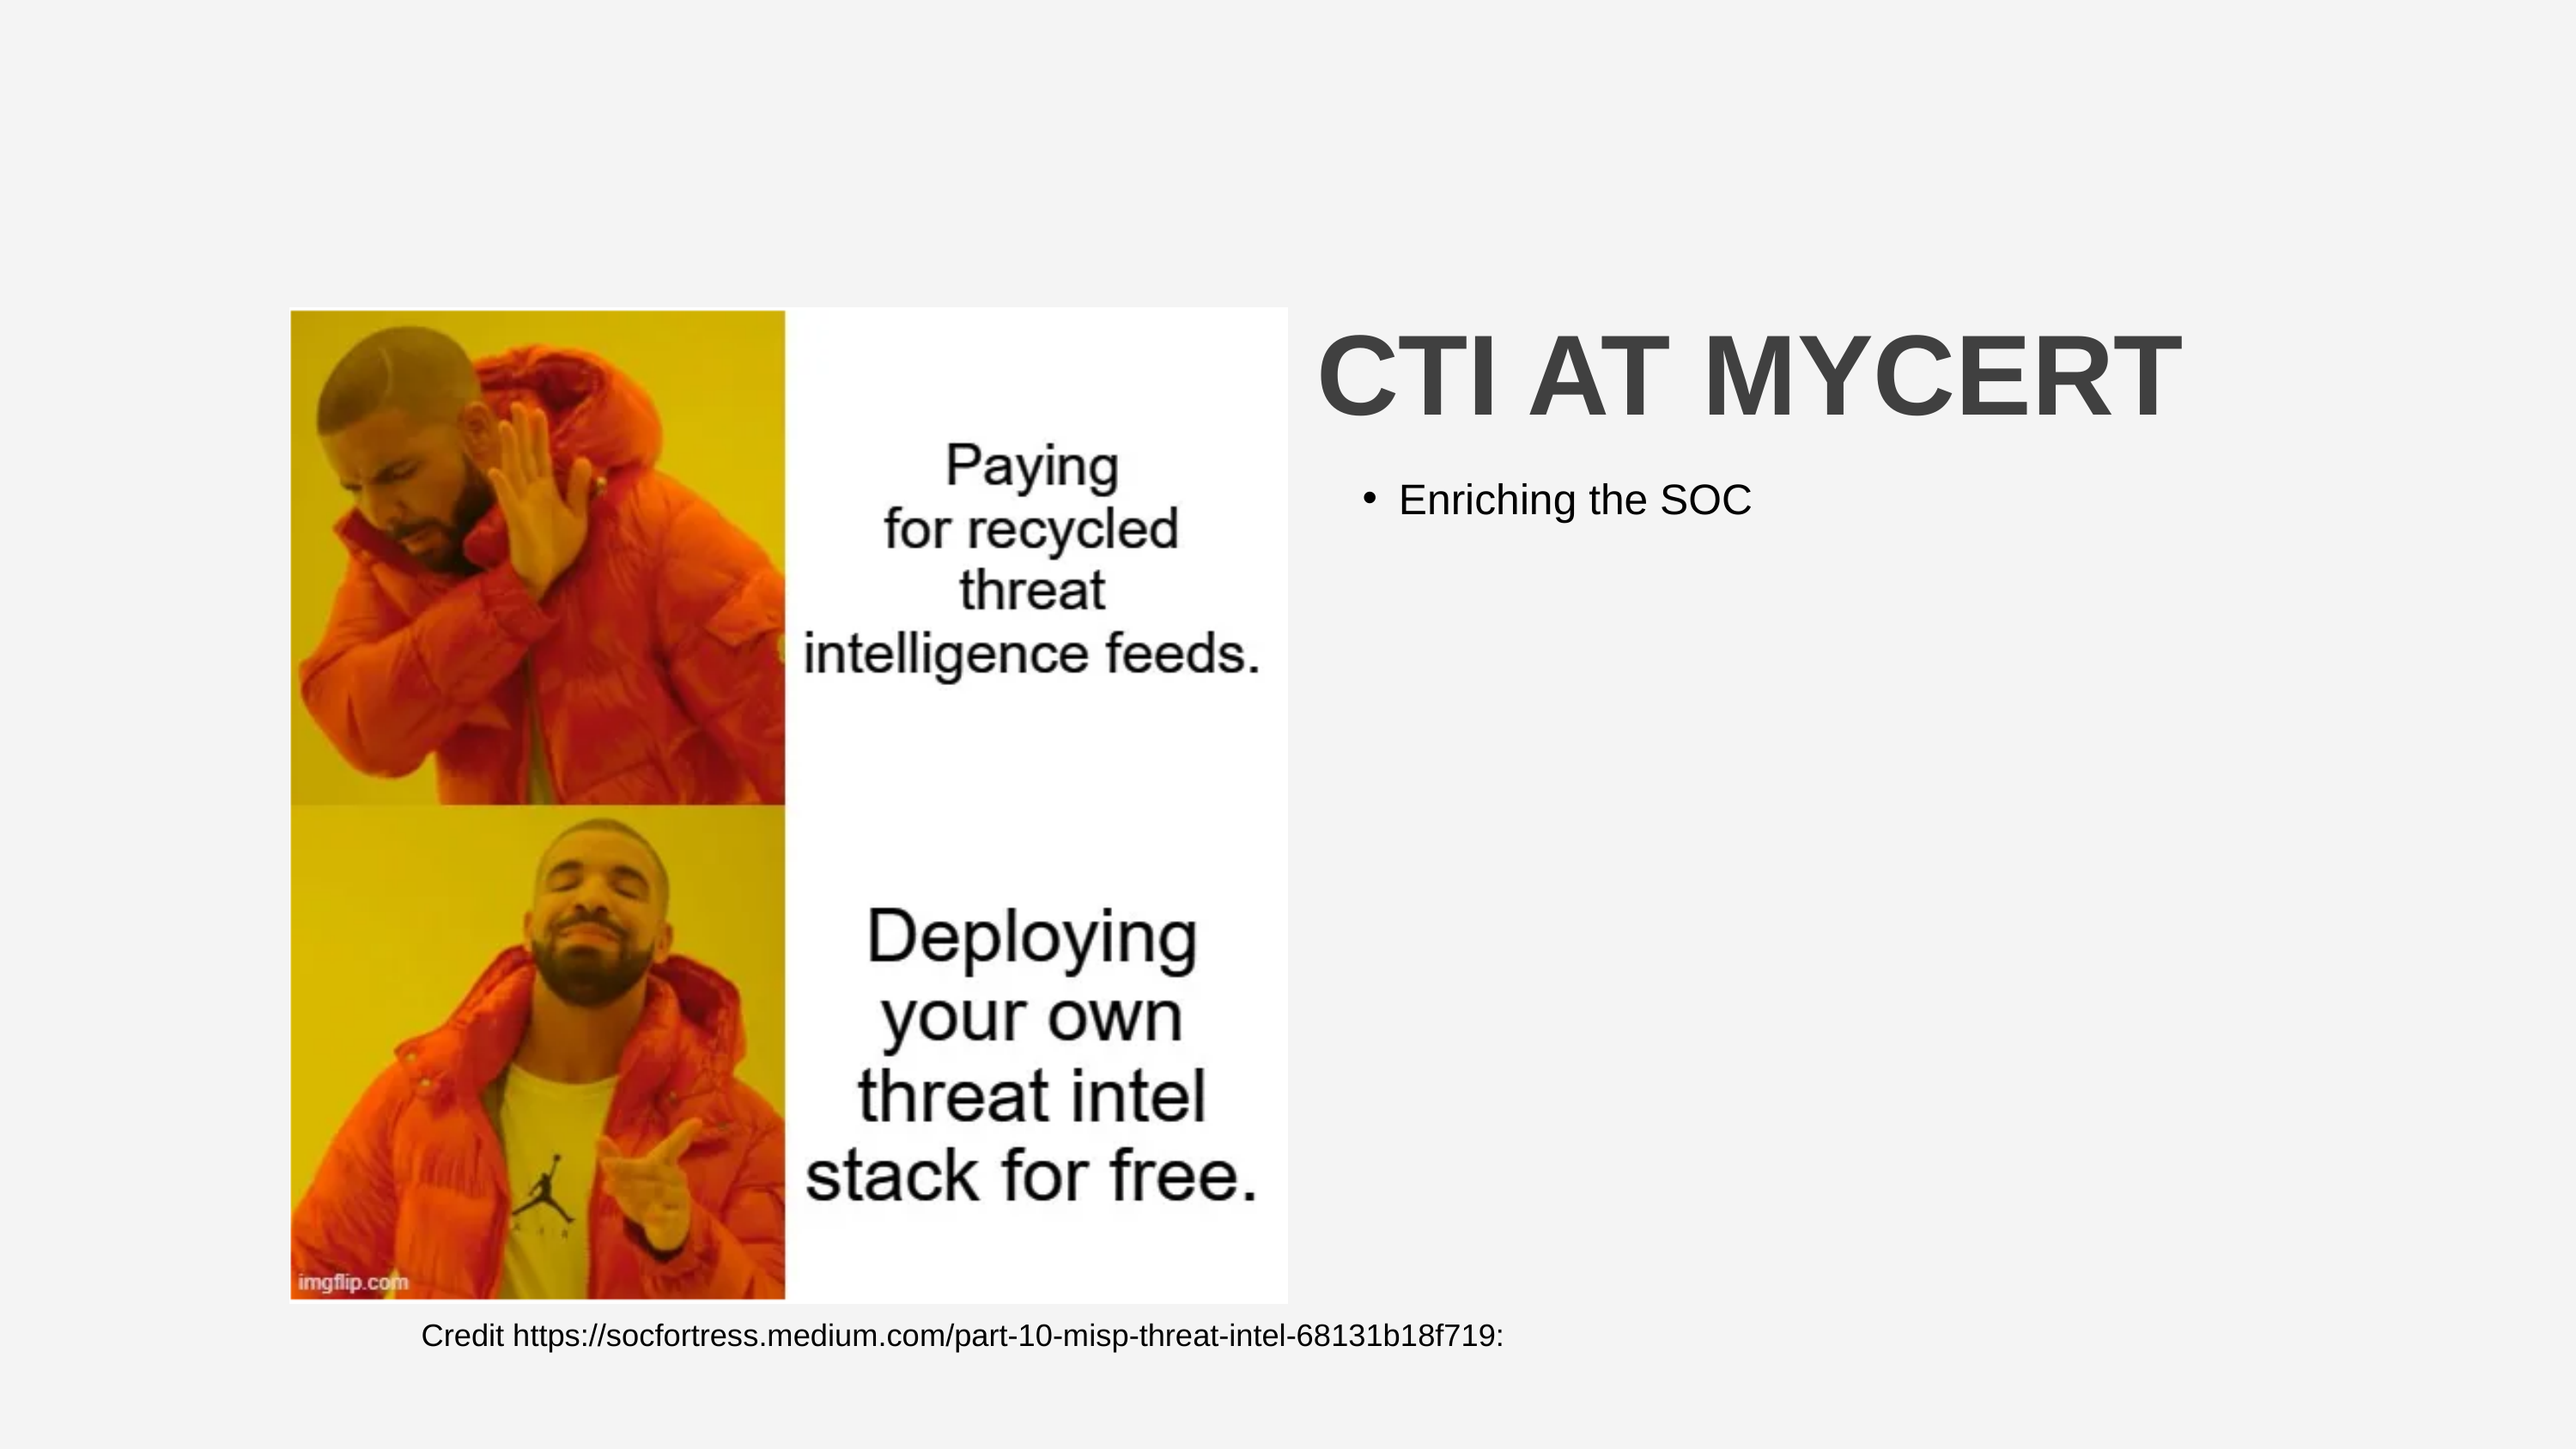

CTI AT MYCERT

Enriching the SOC
Credit https://socfortress.medium.com/part-10-misp-threat-intel-68131b18f719: